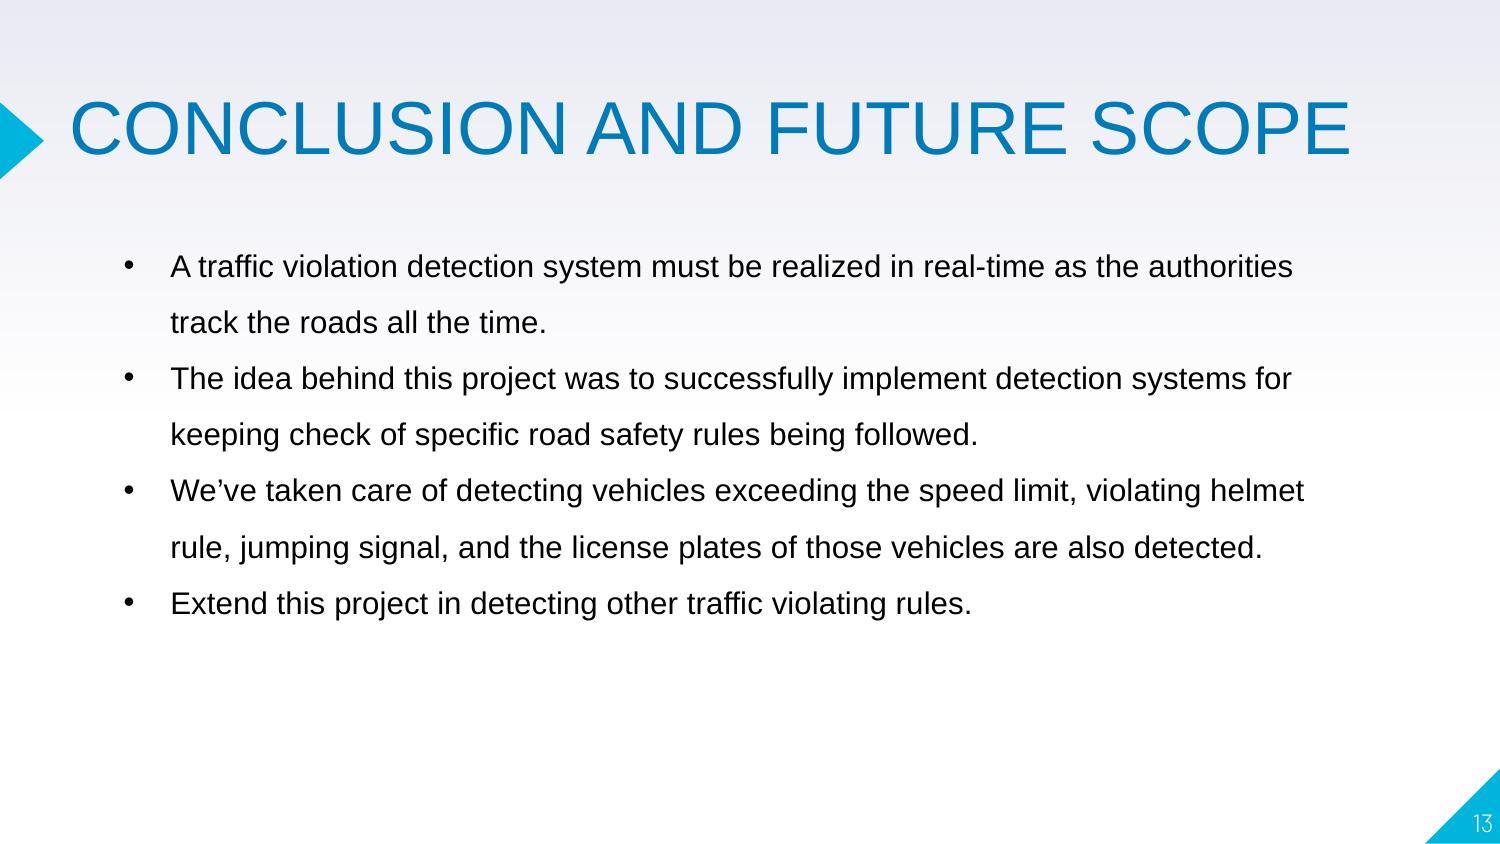

CONCLUSION AND FUTURE SCOPE
A traffic violation detection system must be realized in real-time as the authorities track the roads all the time.
The idea behind this project was to successfully implement detection systems for keeping check of specific road safety rules being followed.
We’ve taken care of detecting vehicles exceeding the speed limit, violating helmet rule, jumping signal, and the license plates of those vehicles are also detected.
Extend this project in detecting other traffic violating rules.

13